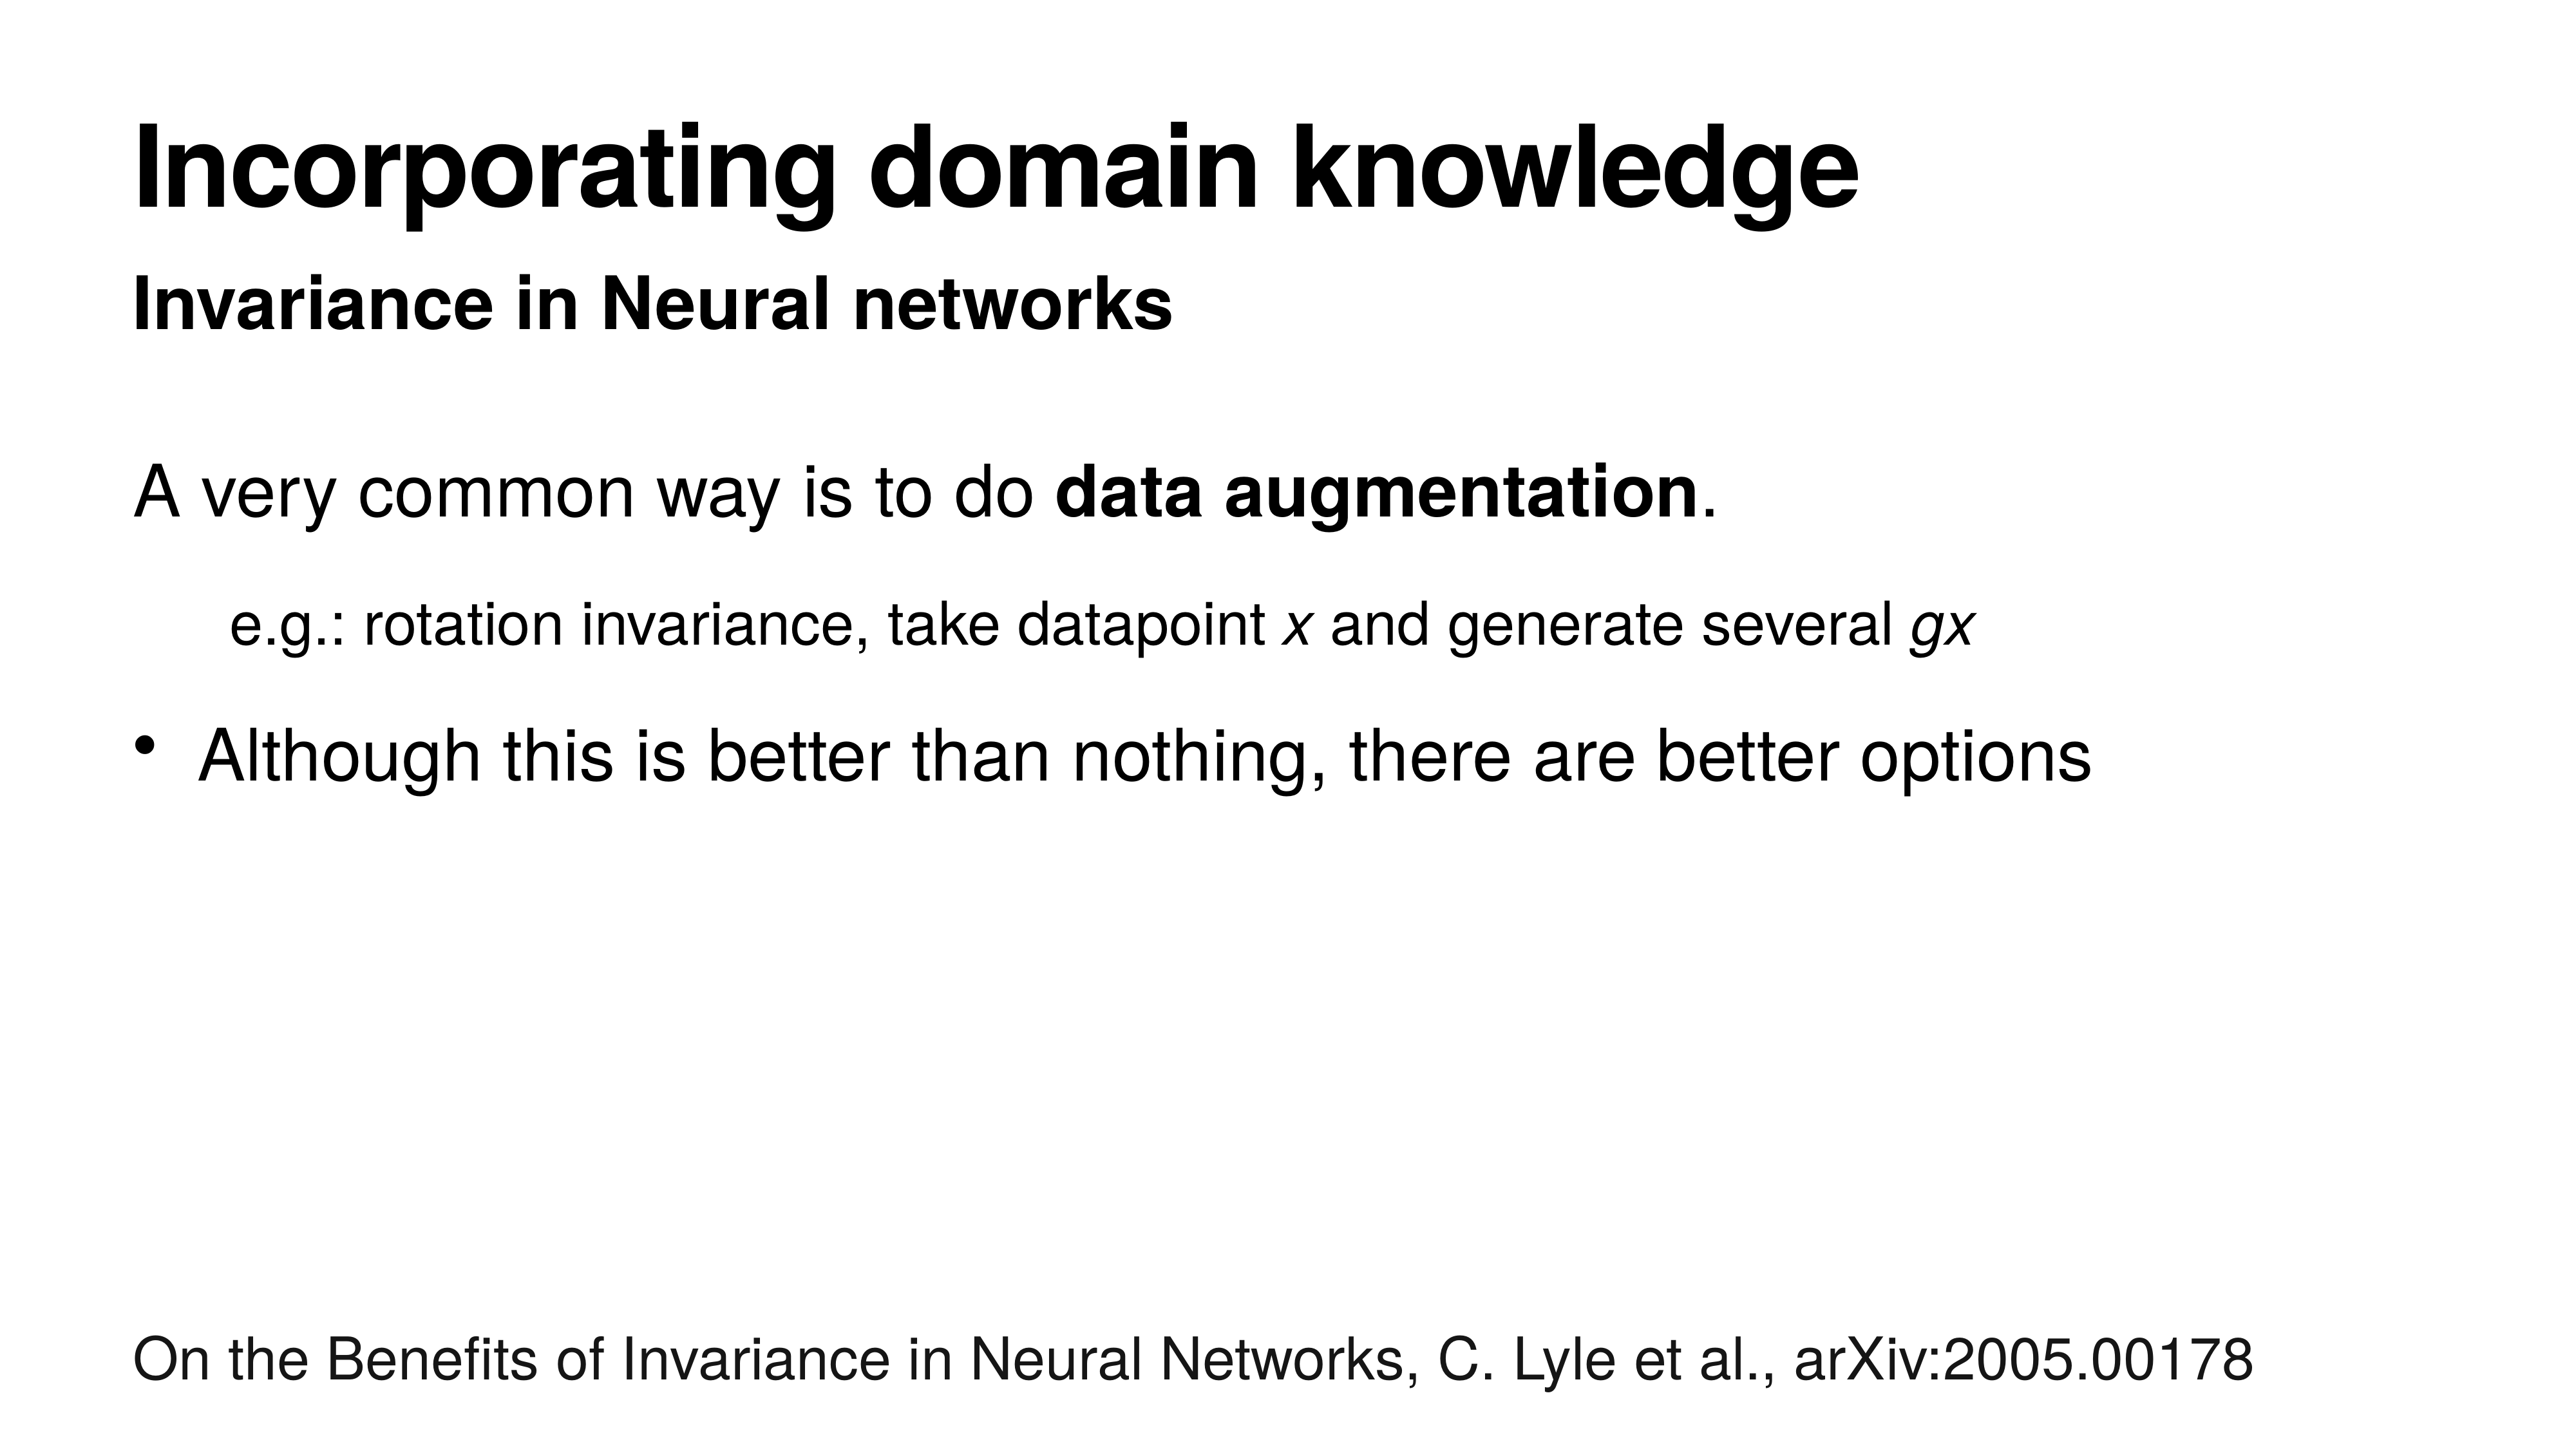

# Incorporating domain knowledge
Invariance in Neural networks
A very common way is to do data augmentation.
	e.g.: rotation invariance, take datapoint x and generate several gx
Although this is better than nothing, there are better options

On the Benefits of Invariance in Neural Networks, C. Lyle et al., arXiv:2005.00178